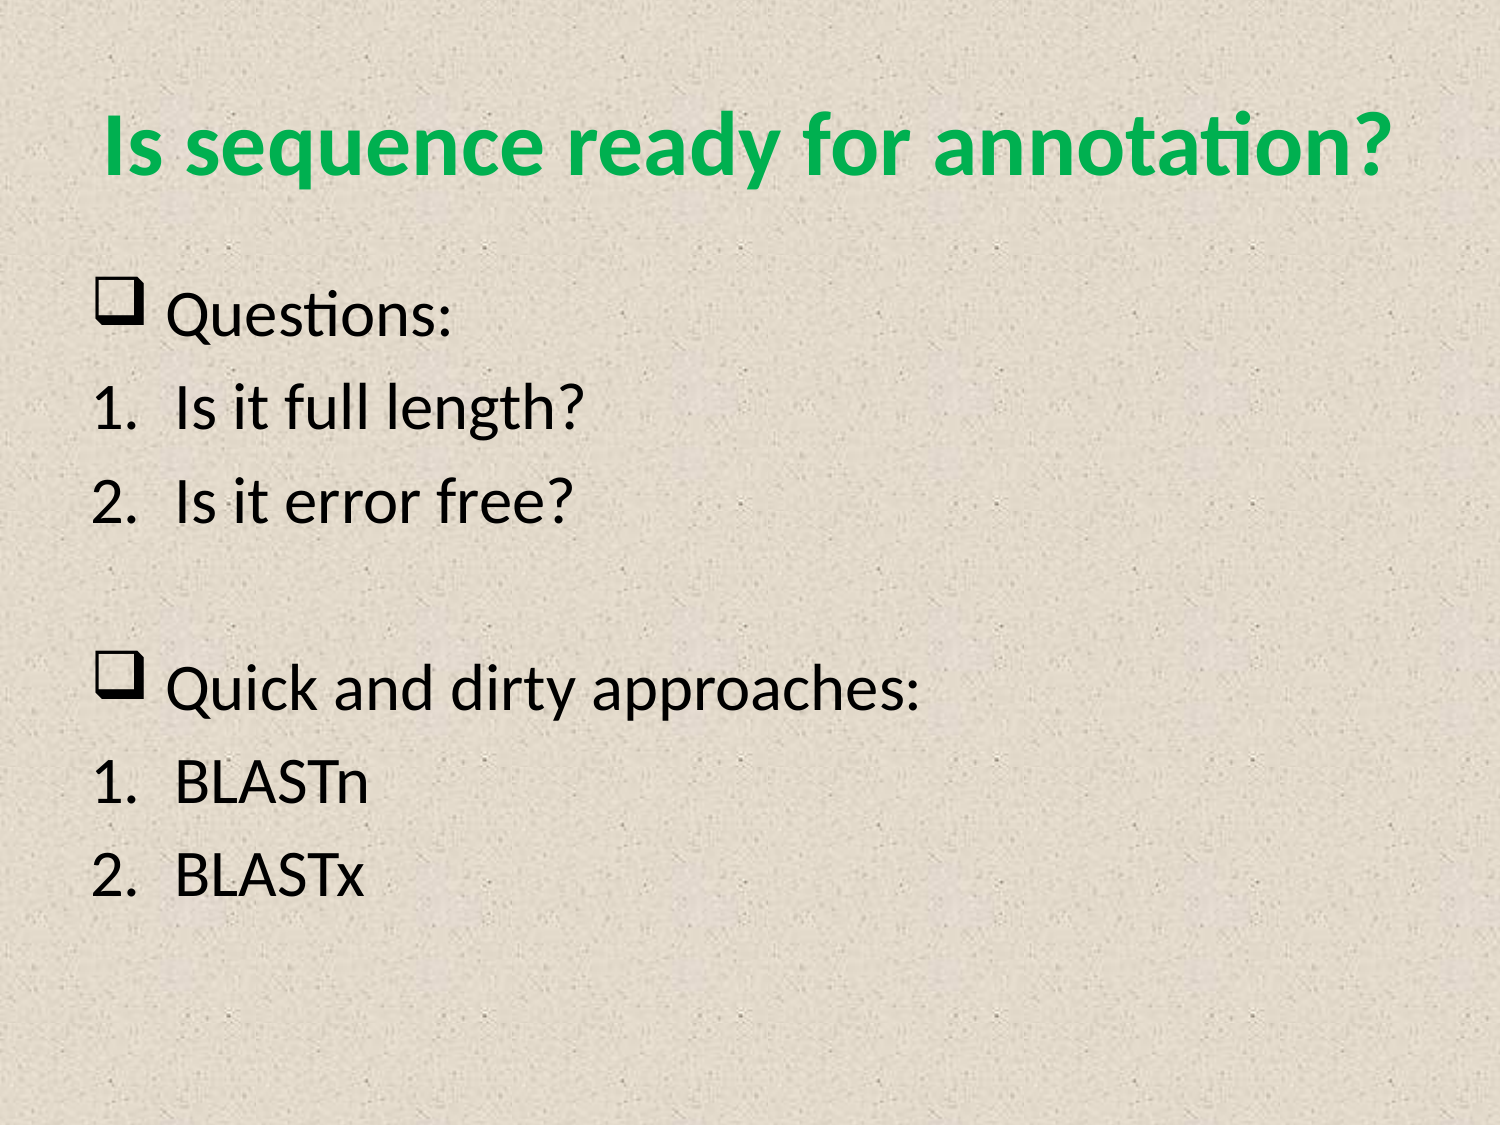

# Is sequence ready for annotation?
 Questions:
Is it full length?
Is it error free?

 Quick and dirty approaches:
BLASTn
BLASTx